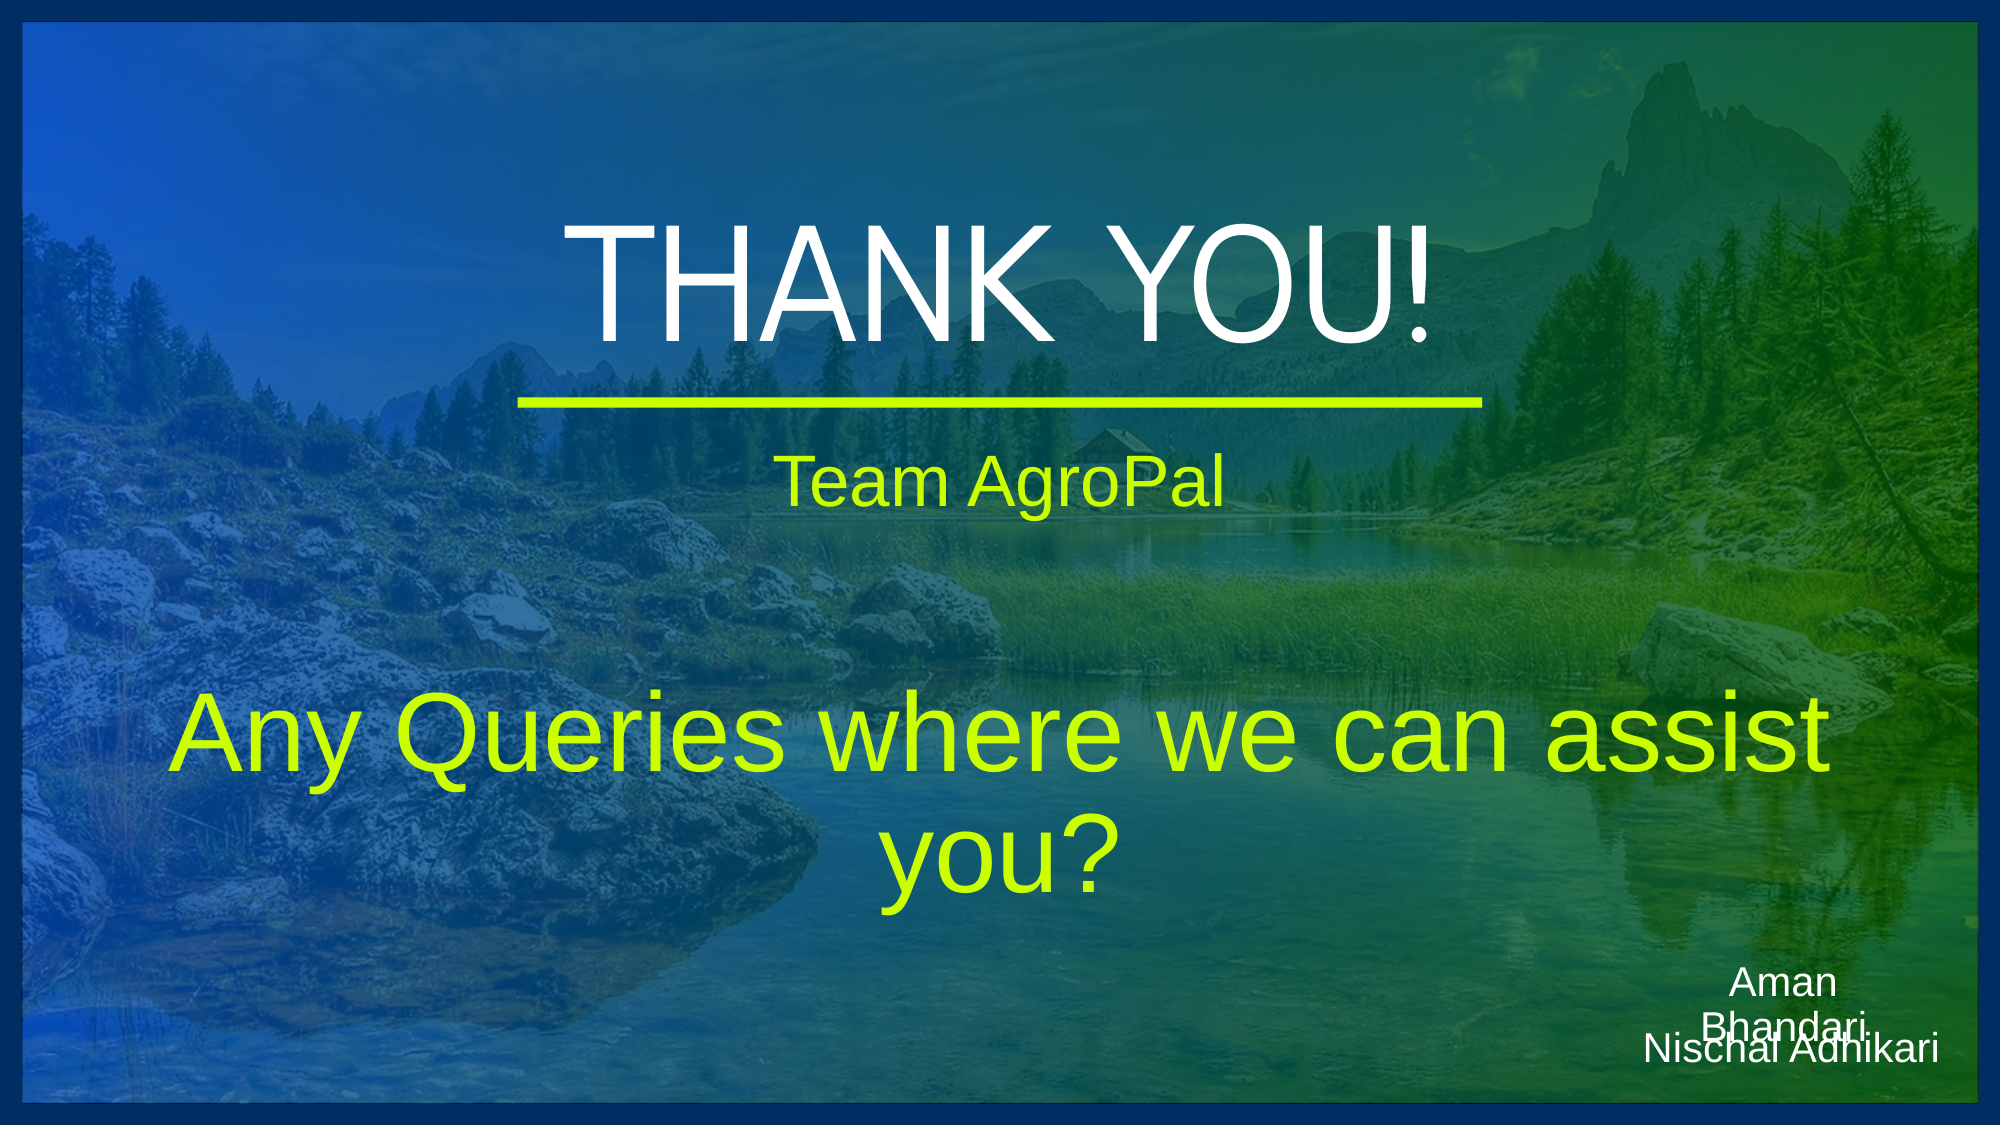

# THANK YOU!
Team AgroPal
Any Queries where we can assist you?
Aman Bhandari
Nischal Adhikari